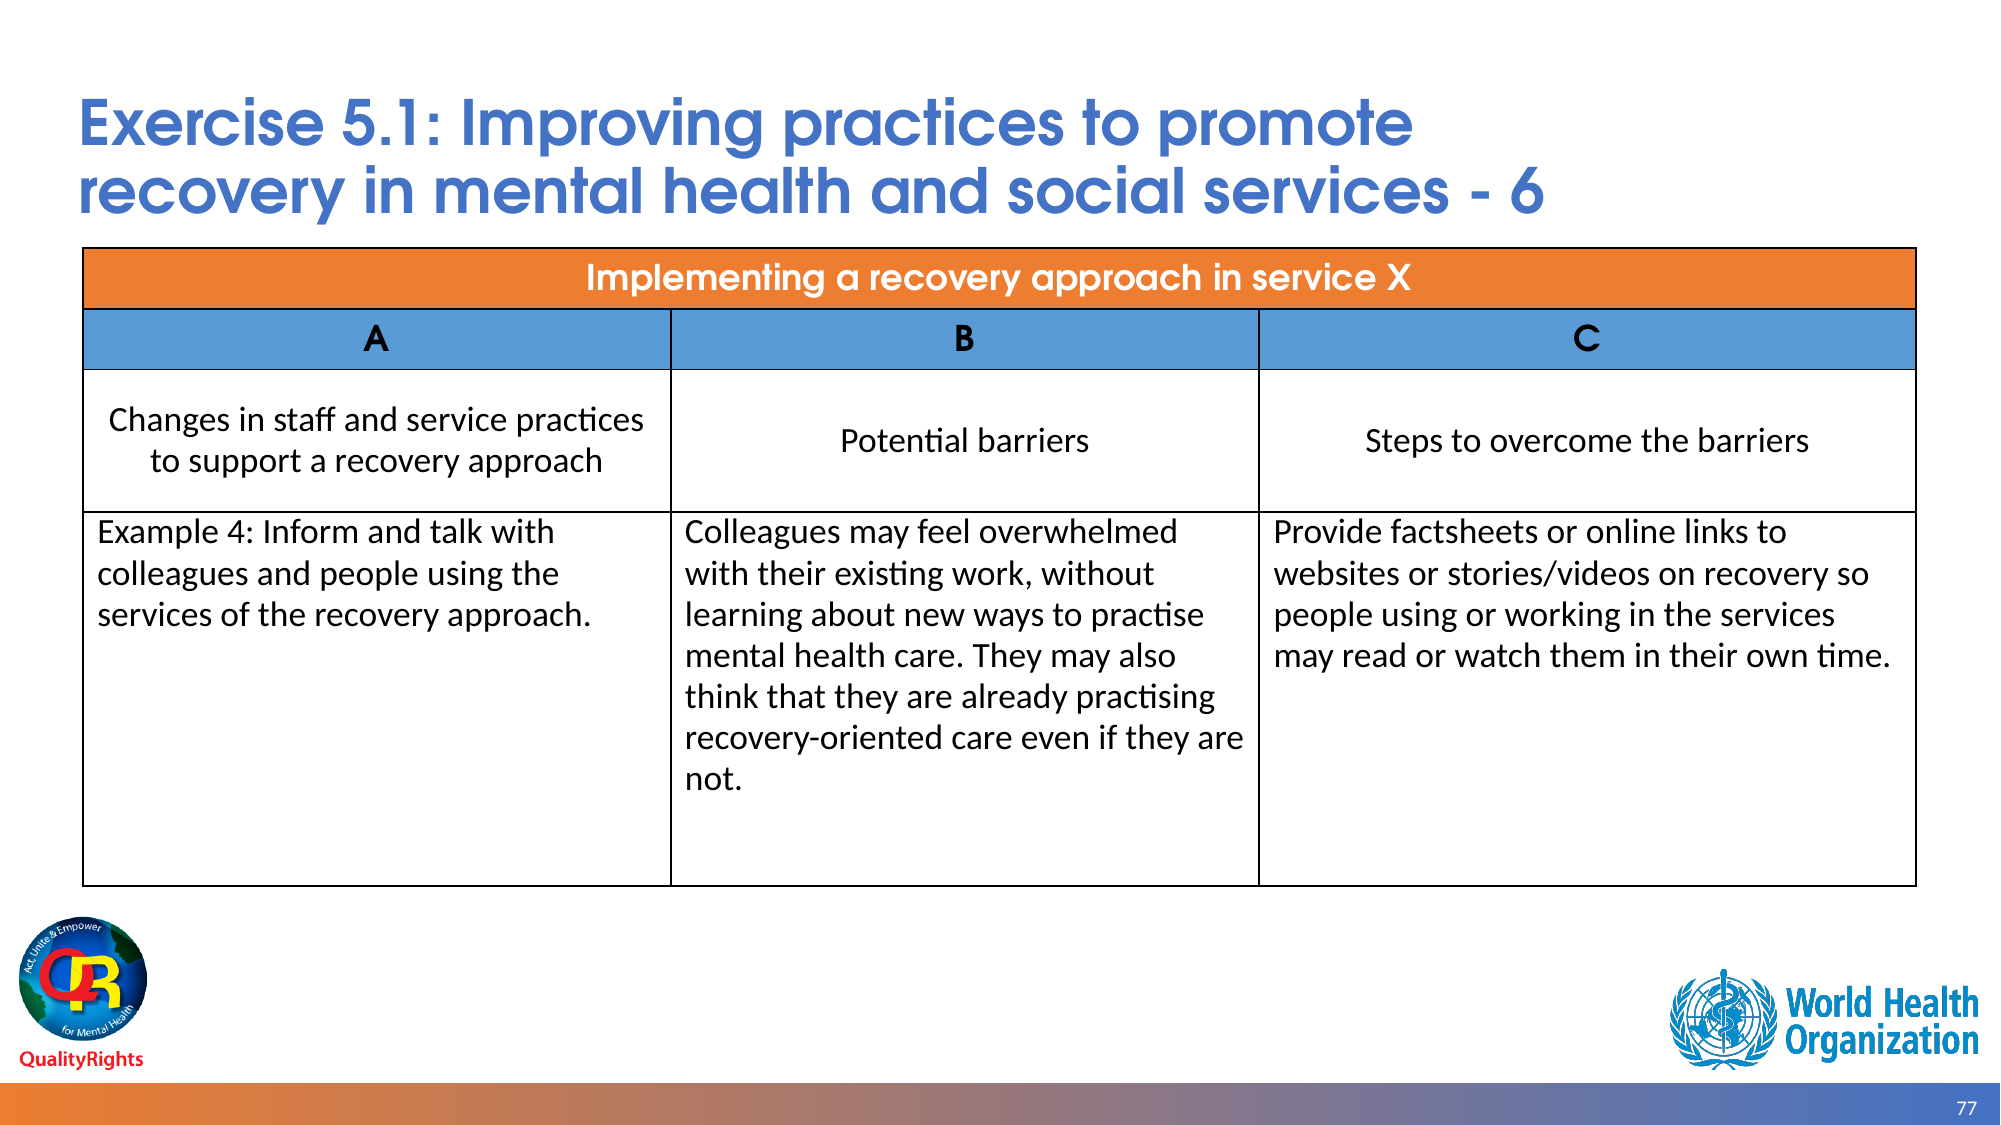

# Exercise 5.1: Improving practices to promote recovery in mental health and social services - 6
| Implementing a recovery approach in service X |  |  |
| --- | --- | --- |
| A | B | C |
| Changes in staff and service practices to support a recovery approach | Potential barriers | Steps to overcome the barriers |
| Example 4: Inform and talk with colleagues and people using the services of the recovery approach. | Colleagues may feel overwhelmed with their existing work, without learning about new ways to practise mental health care. They may also think that they are already practising recovery-oriented care even if they are not. | Provide factsheets or online links to websites or stories/videos on recovery so people using or working in the services may read or watch them in their own time. |